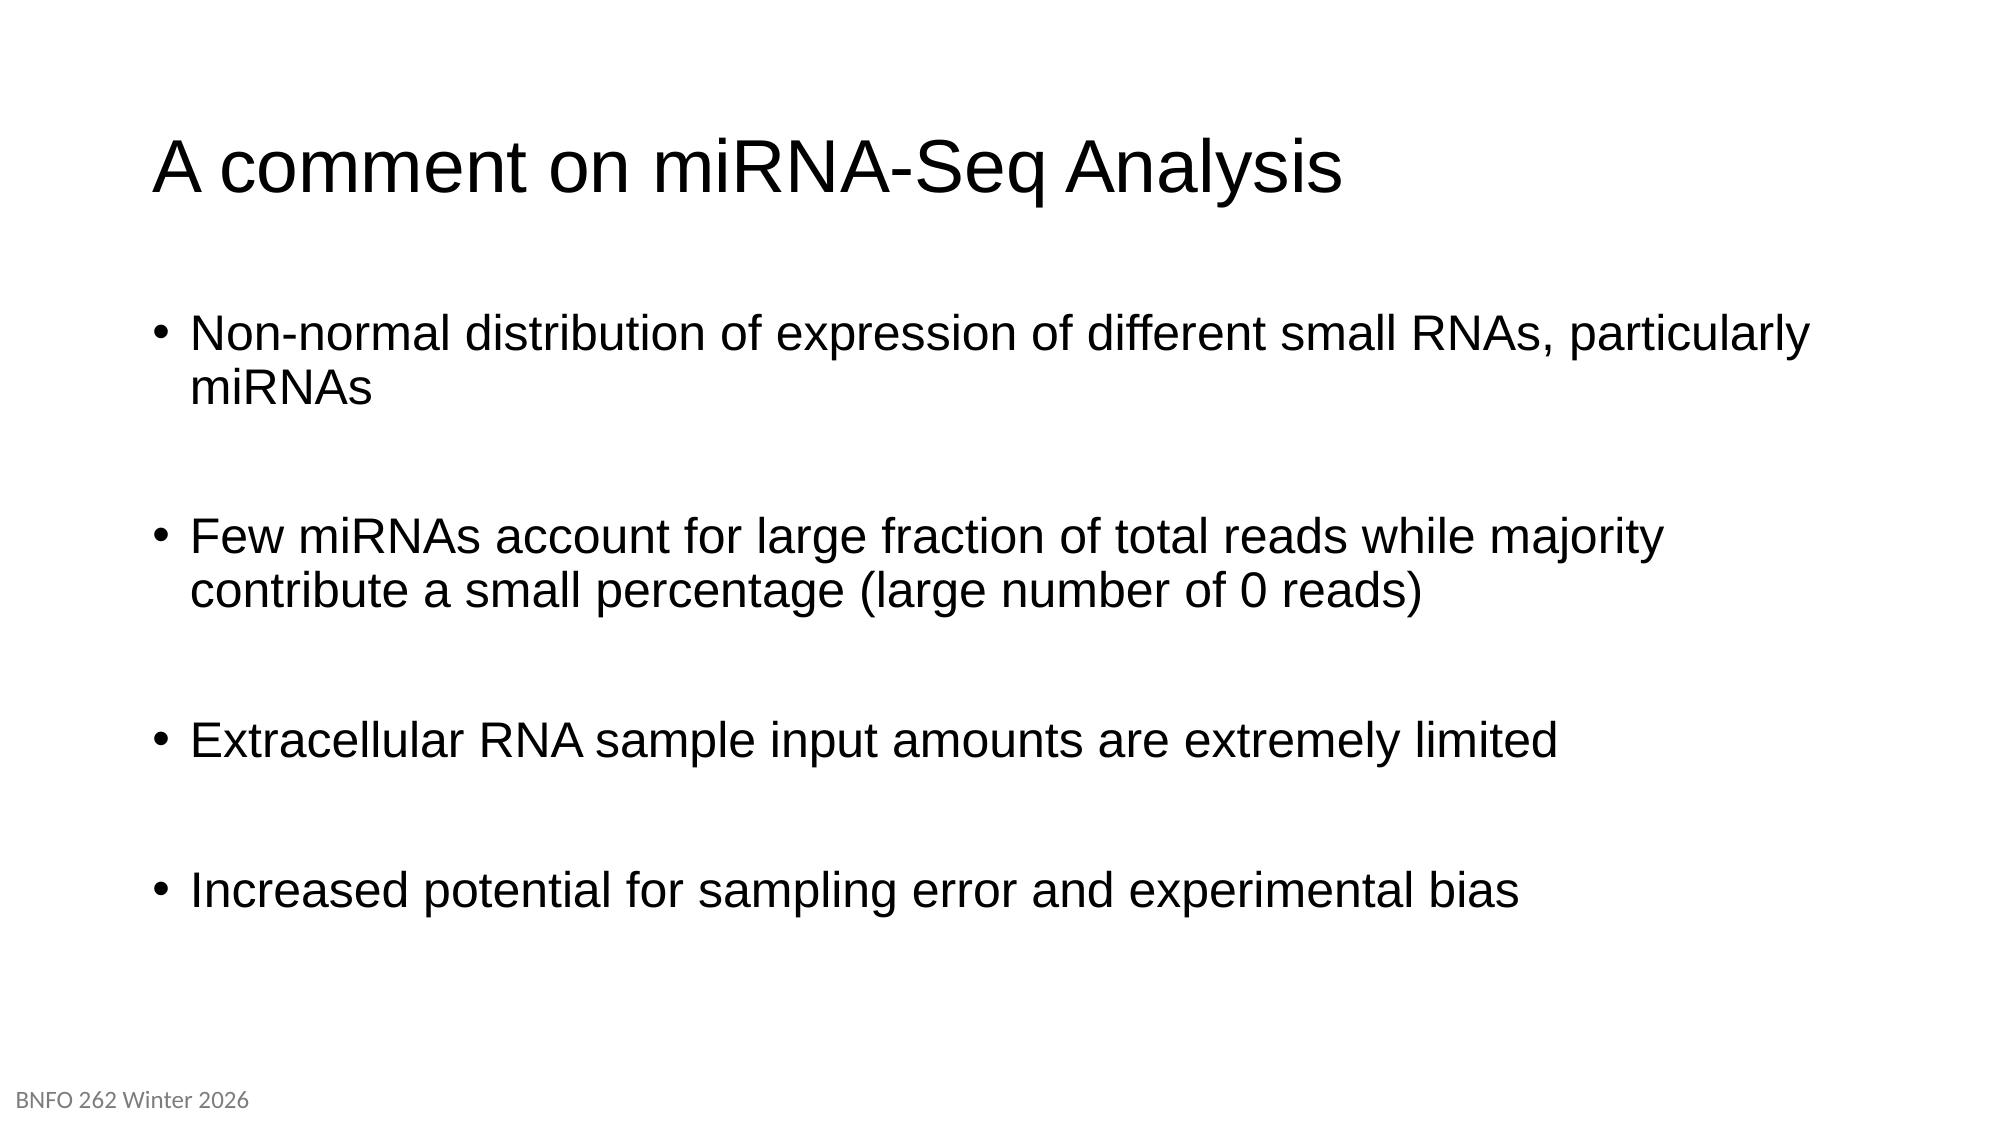

# A comment on miRNA-Seq Analysis
Non-normal distribution of expression of different small RNAs, particularly miRNAs

Few miRNAs account for large fraction of total reads while majority contribute a small percentage (large number of 0 reads)

Extracellular RNA sample input amounts are extremely limited

Increased potential for sampling error and experimental bias
BNFO 262 Winter 2026